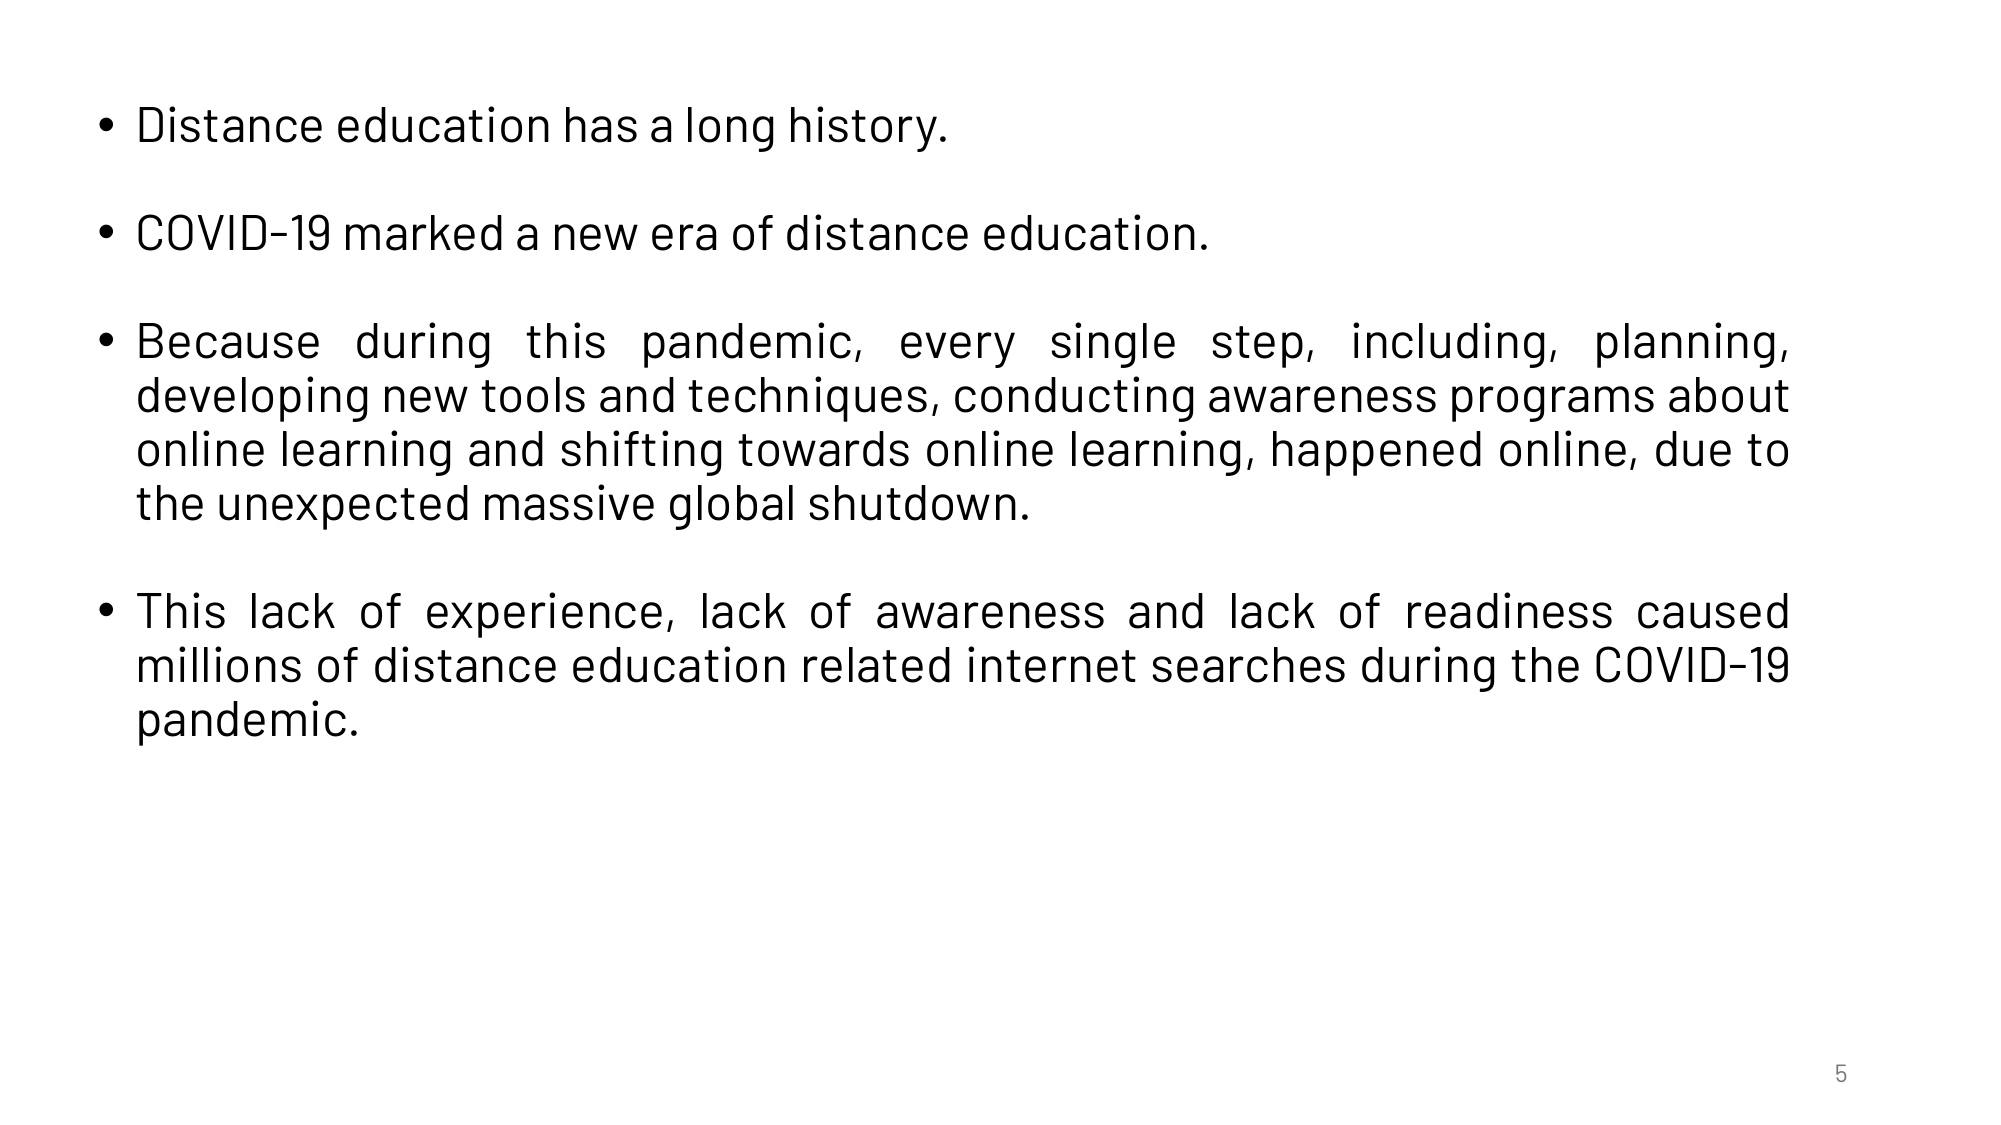

Distance education has a long history.

COVID-19 marked a new era of distance education.

Because during this pandemic, every single step, including, planning, developing new tools and techniques, conducting awareness programs about online learning and shifting towards online learning, happened online, due to the unexpected massive global shutdown.

This lack of experience, lack of awareness and lack of readiness caused millions of distance education related internet searches during the COVID-19 pandemic.

5